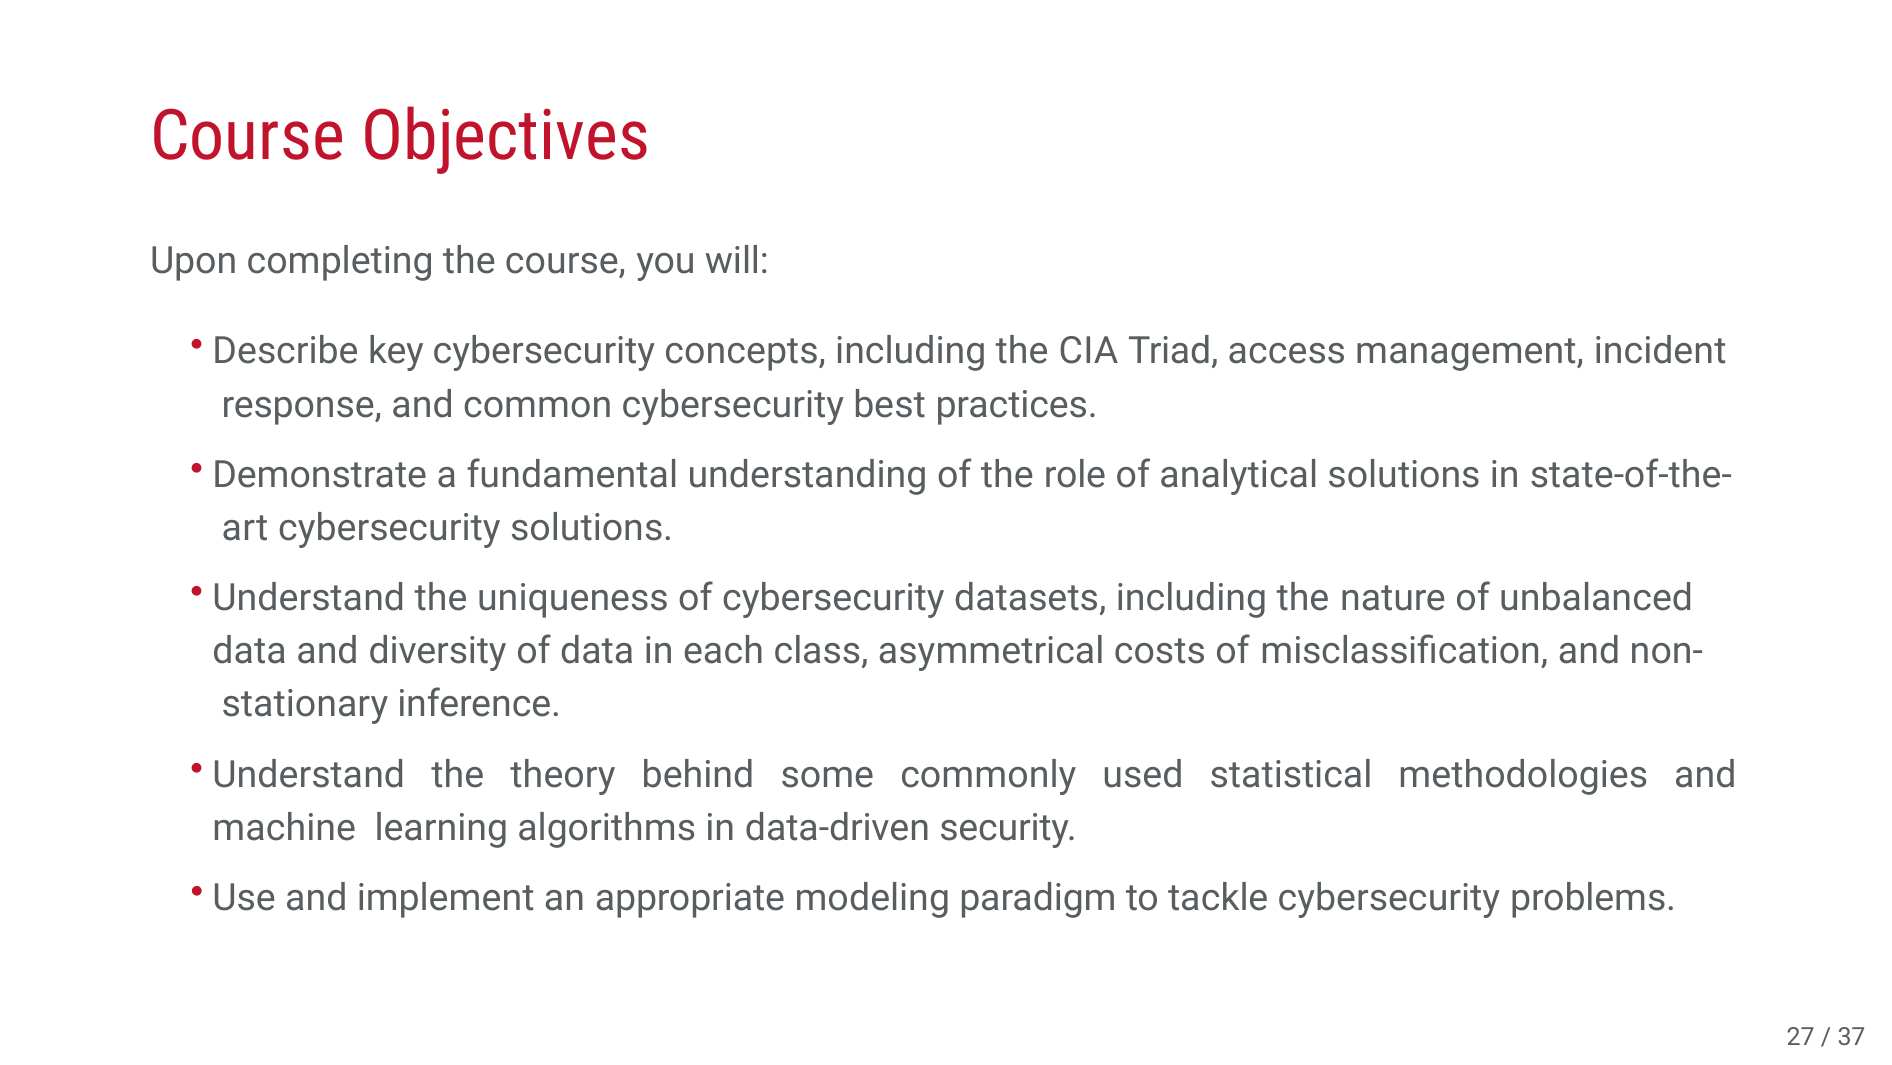

# Course Objectives
Upon completing the course, you will:
Describe key cybersecurity concepts, including the CIA Triad, access management, incident  response, and common cybersecurity best practices.
Demonstrate a fundamental understanding of the role of analytical solutions in state-of-the-  art cybersecurity solutions.
Understand the uniqueness of cybersecurity datasets, including the nature of unbalanced  data and diversity of data in each class, asymmetrical costs of misclassification, and non-  stationary inference.
Understand the theory behind some commonly used statistical methodologies and machine  learning algorithms in data-driven security.
Use and implement an appropriate modeling paradigm to tackle cybersecurity problems.
27 / 37